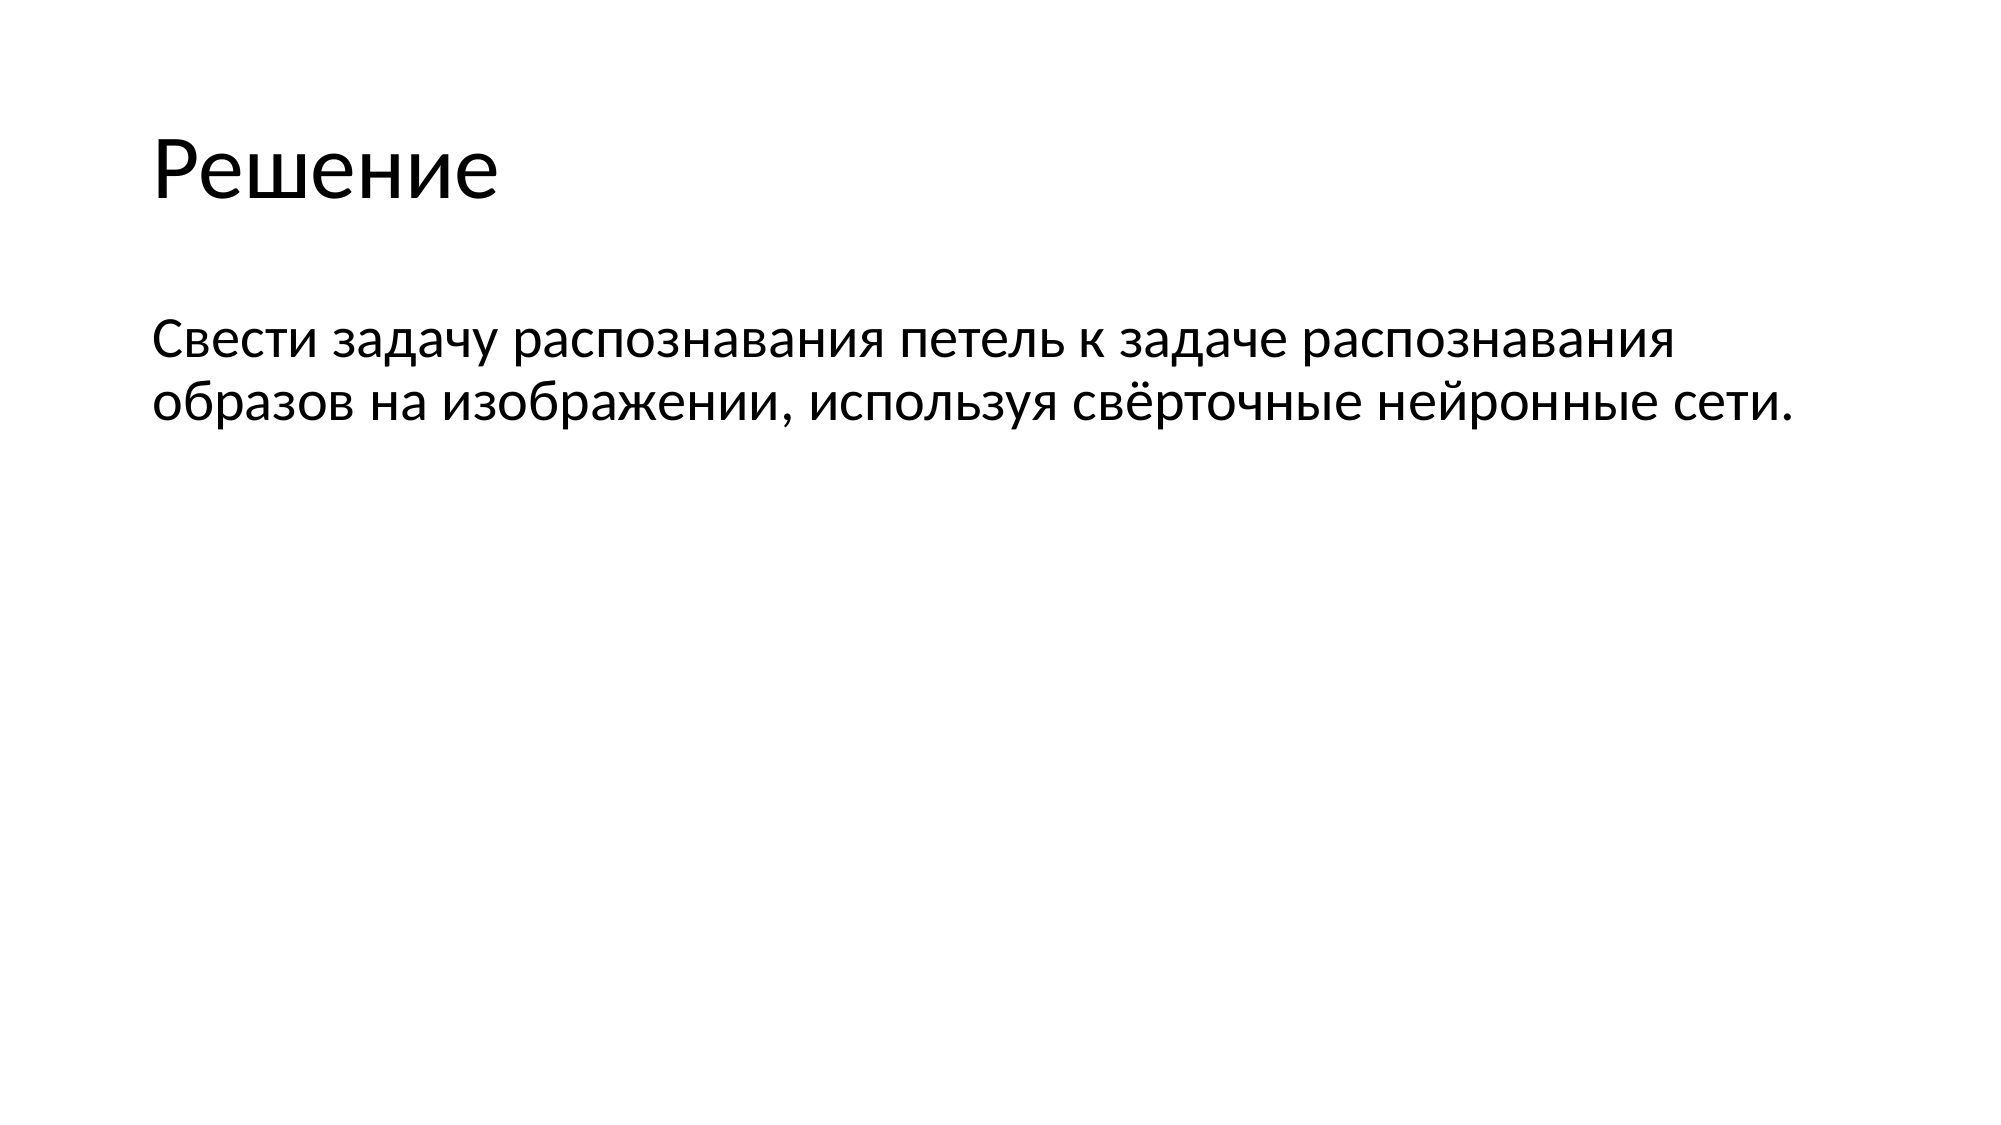

# Решение
Свести задачу распознавания петель к задаче распознавания образов на изображении, используя свёрточные нейронные сети.